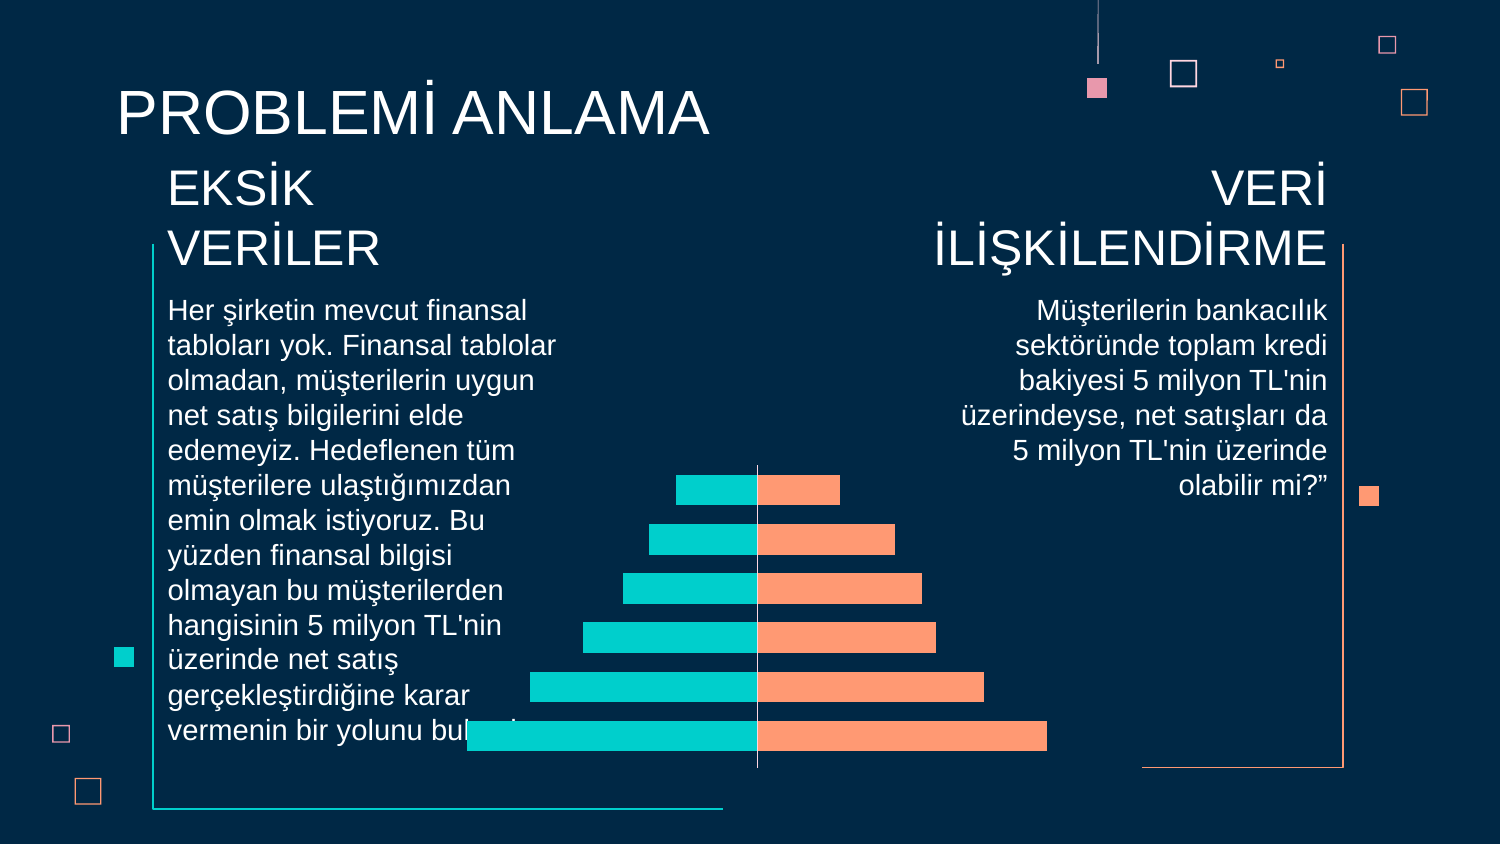

PROBLEMİ ANLAMA
# EKSİK VERİLER
VERİ İLİŞKİLENDİRME
Her şirketin mevcut finansal tabloları yok. Finansal tablolar olmadan, müşterilerin uygun net satış bilgilerini elde edemeyiz. Hedeflenen tüm müşterilere ulaştığımızdan emin olmak istiyoruz. Bu yüzden finansal bilgisi olmayan bu müşterilerden hangisinin 5 milyon TL'nin üzerinde net satış gerçekleştirdiğine karar vermenin bir yolunu bulmalıyız
Müşterilerin bankacılık sektöründe toplam kredi bakiyesi 5 milyon TL'nin üzerindeyse, net satışları da 5 milyon TL'nin üzerinde olabilir mi?”